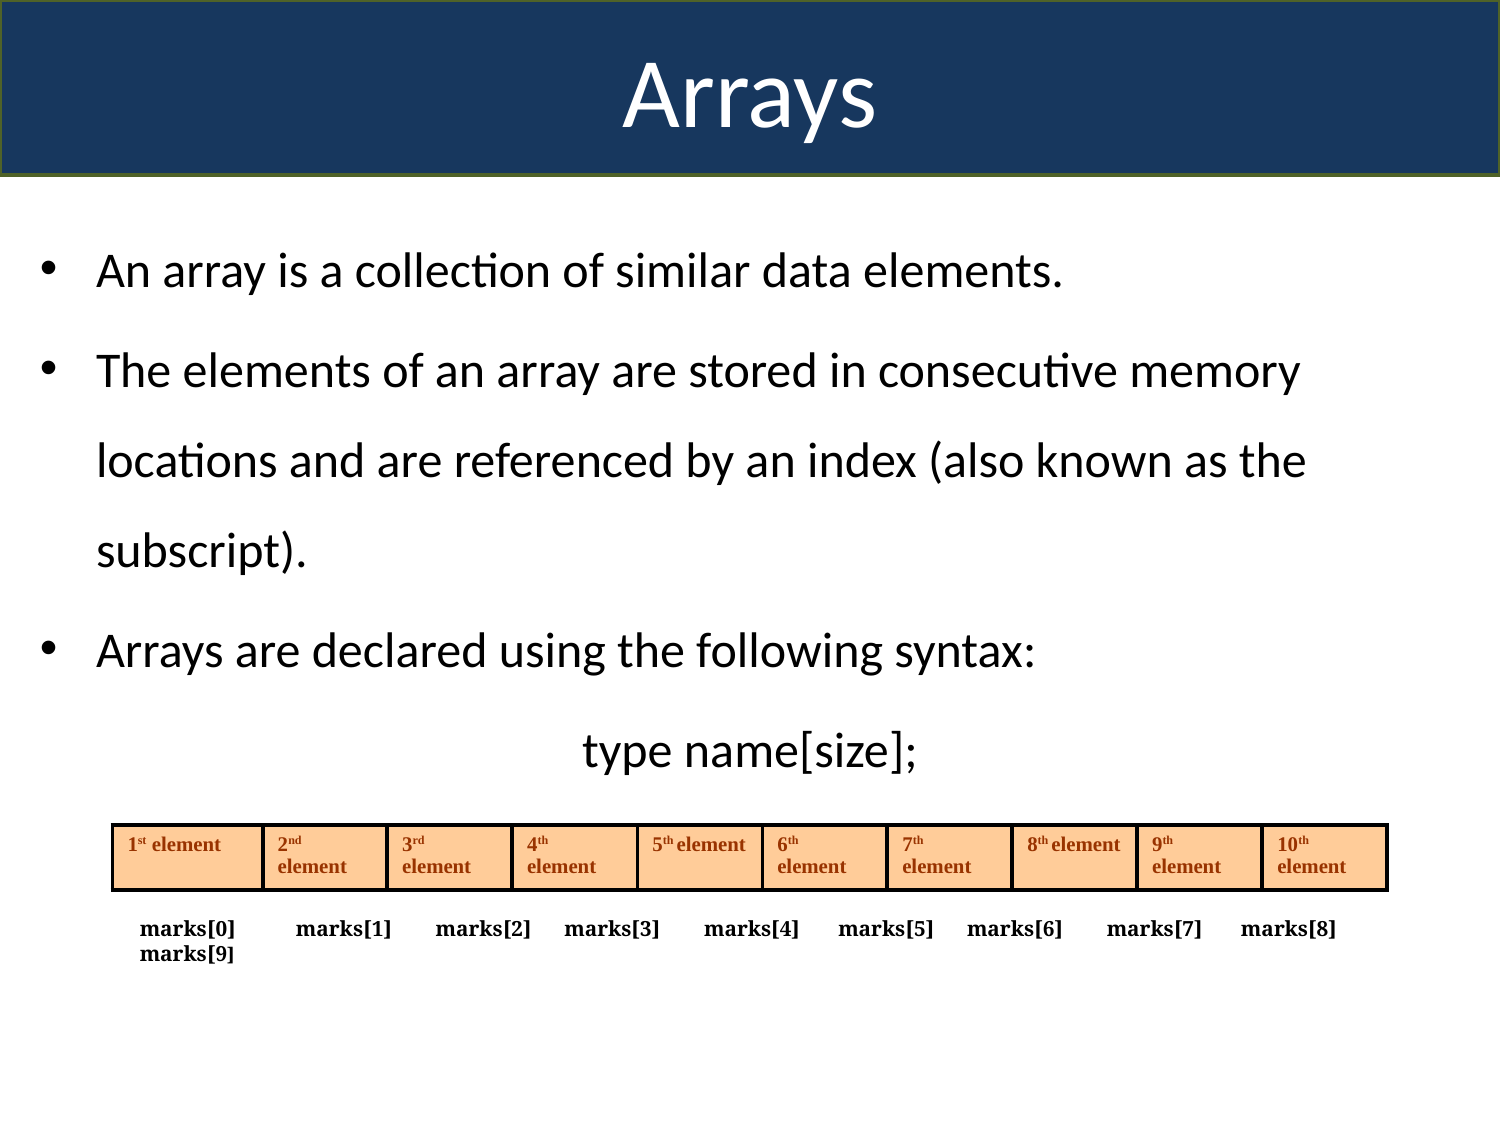

Arrays
An array is a collection of similar data elements.
The elements of an array are stored in consecutive memory locations and are referenced by an index (also known as the subscript).
Arrays are declared using the following syntax:
type name[size];

| 1st element | 2nd element | 3rd element | 4th element | 5th element | 6th element | 7th element | 8th element | 9th element | 10th element |
| --- | --- | --- | --- | --- | --- | --- | --- | --- | --- |
marks[0]           marks[1]        marks[2]      marks[3]        marks[4]       marks[5]      marks[6]        marks[7]       marks[8]     marks[9]